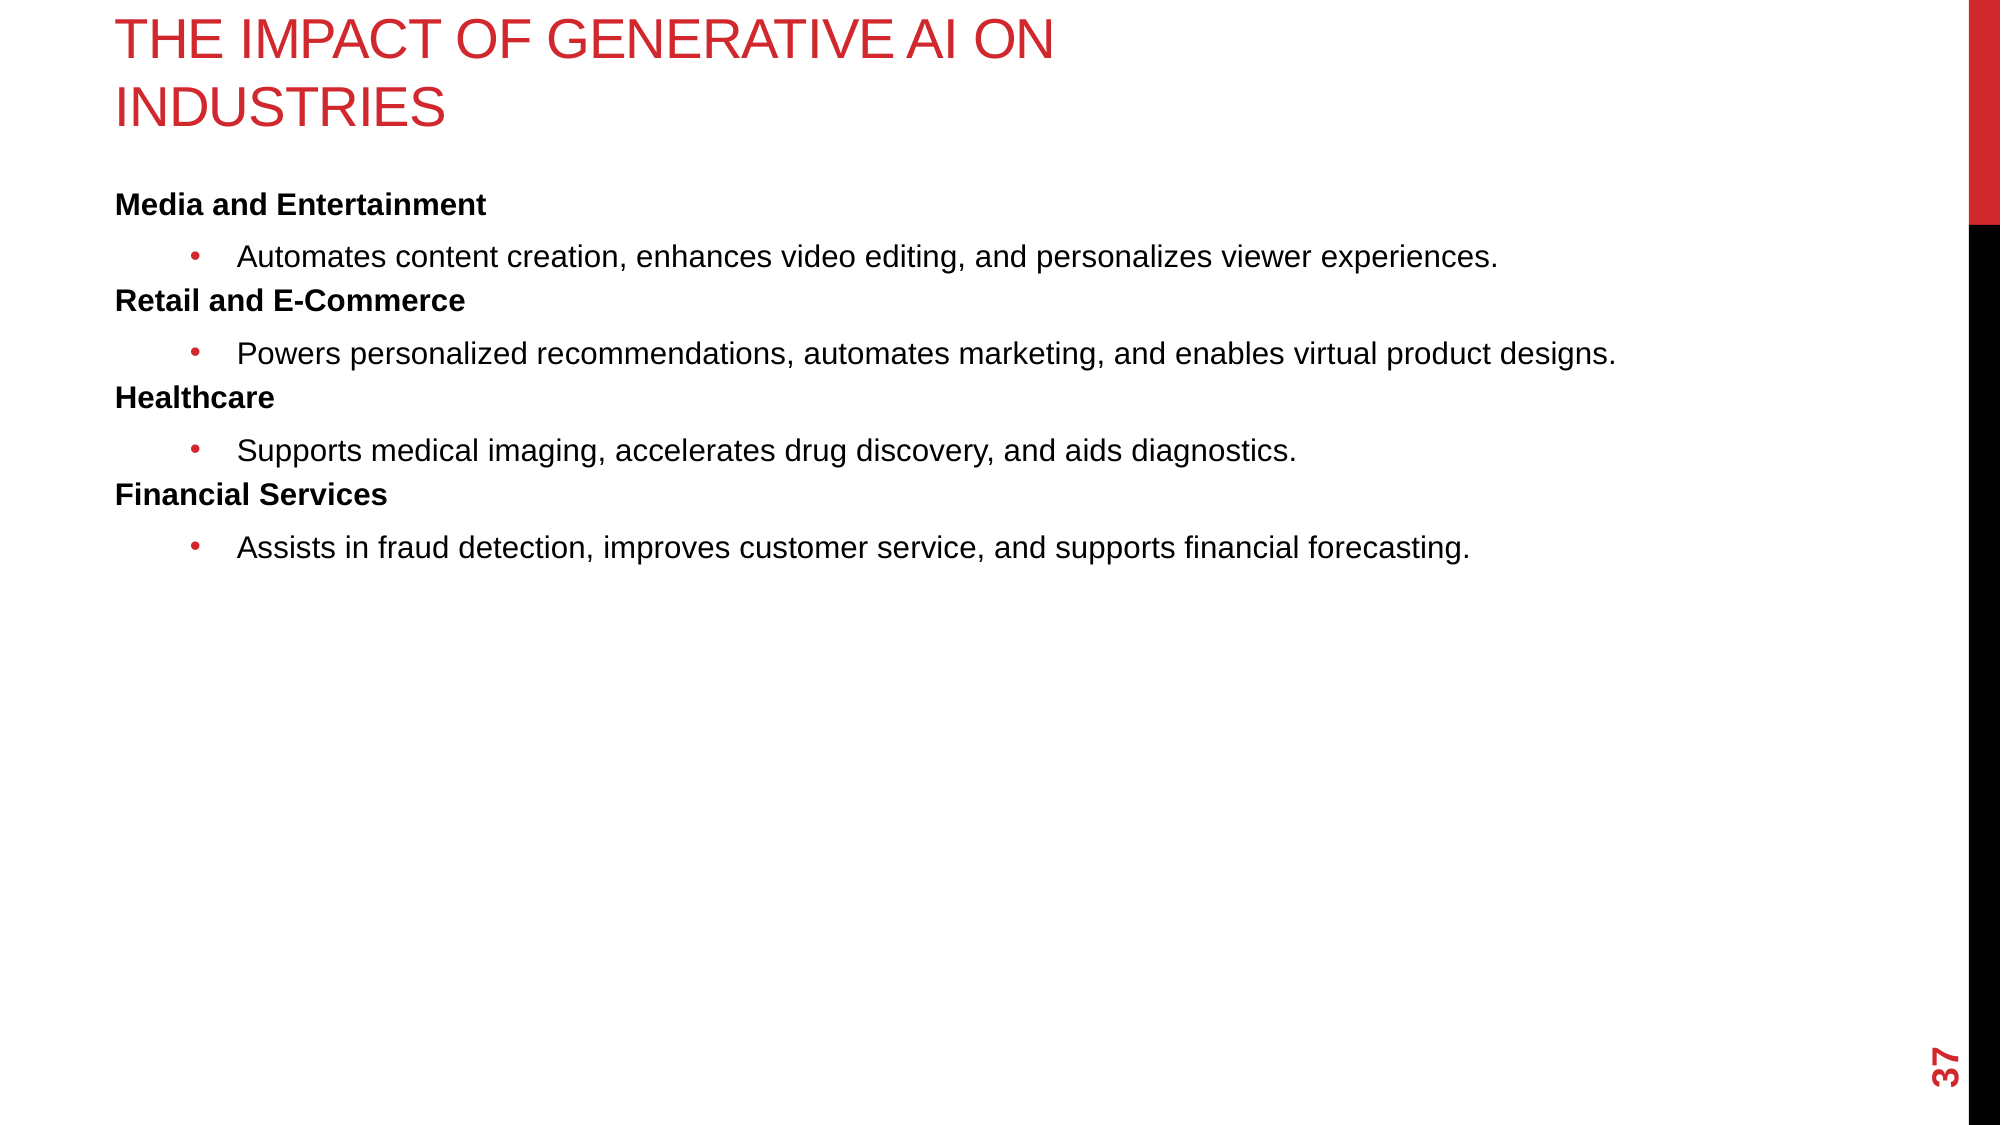

# The Impact of Generative AI on Industries
Media and Entertainment
Automates content creation, enhances video editing, and personalizes viewer experiences.
Retail and E-Commerce
Powers personalized recommendations, automates marketing, and enables virtual product designs.
Healthcare
Supports medical imaging, accelerates drug discovery, and aids diagnostics.
Financial Services
Assists in fraud detection, improves customer service, and supports financial forecasting.
37